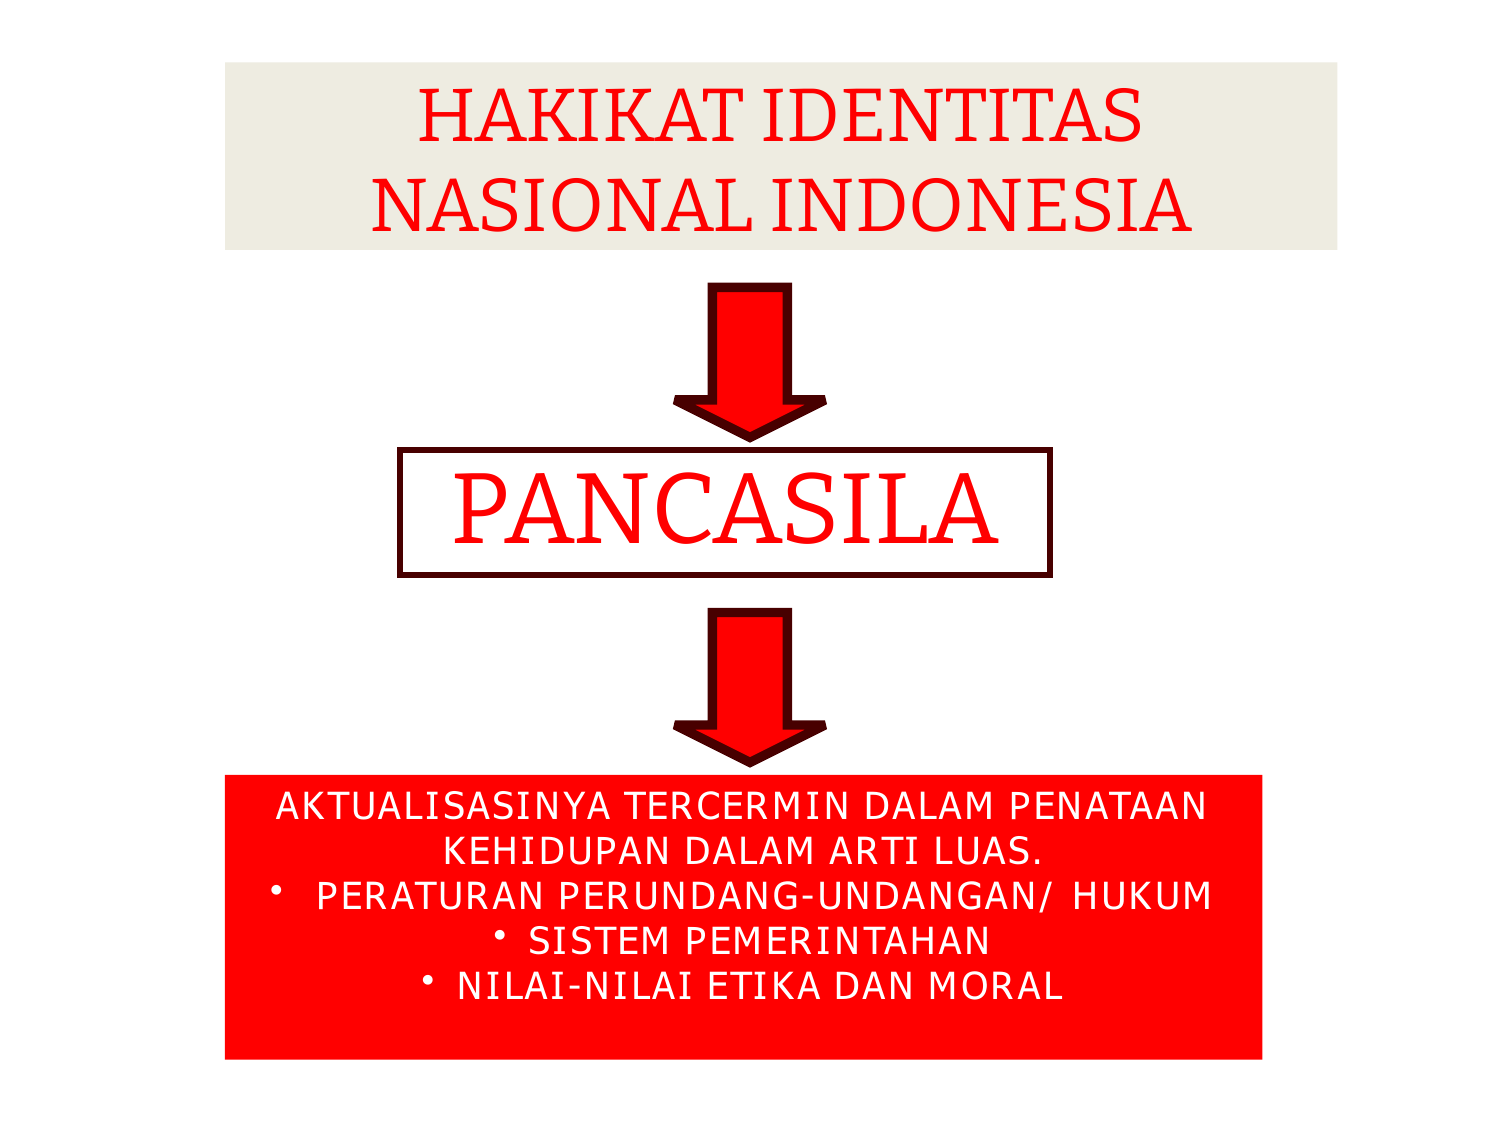

# HAKIKAT IDENTITAS NASIONAL INDONESIA

PANCASILA

AKTUALISASINYA TERCERMIN DALAM PENATAAN KEHIDUPAN DALAM ARTI LUAS.
 PERATURAN PERUNDANG-UNDANGAN/ HUKUM
SISTEM PEMERINTAHAN
NILAI-NILAI ETIKA DAN MORAL